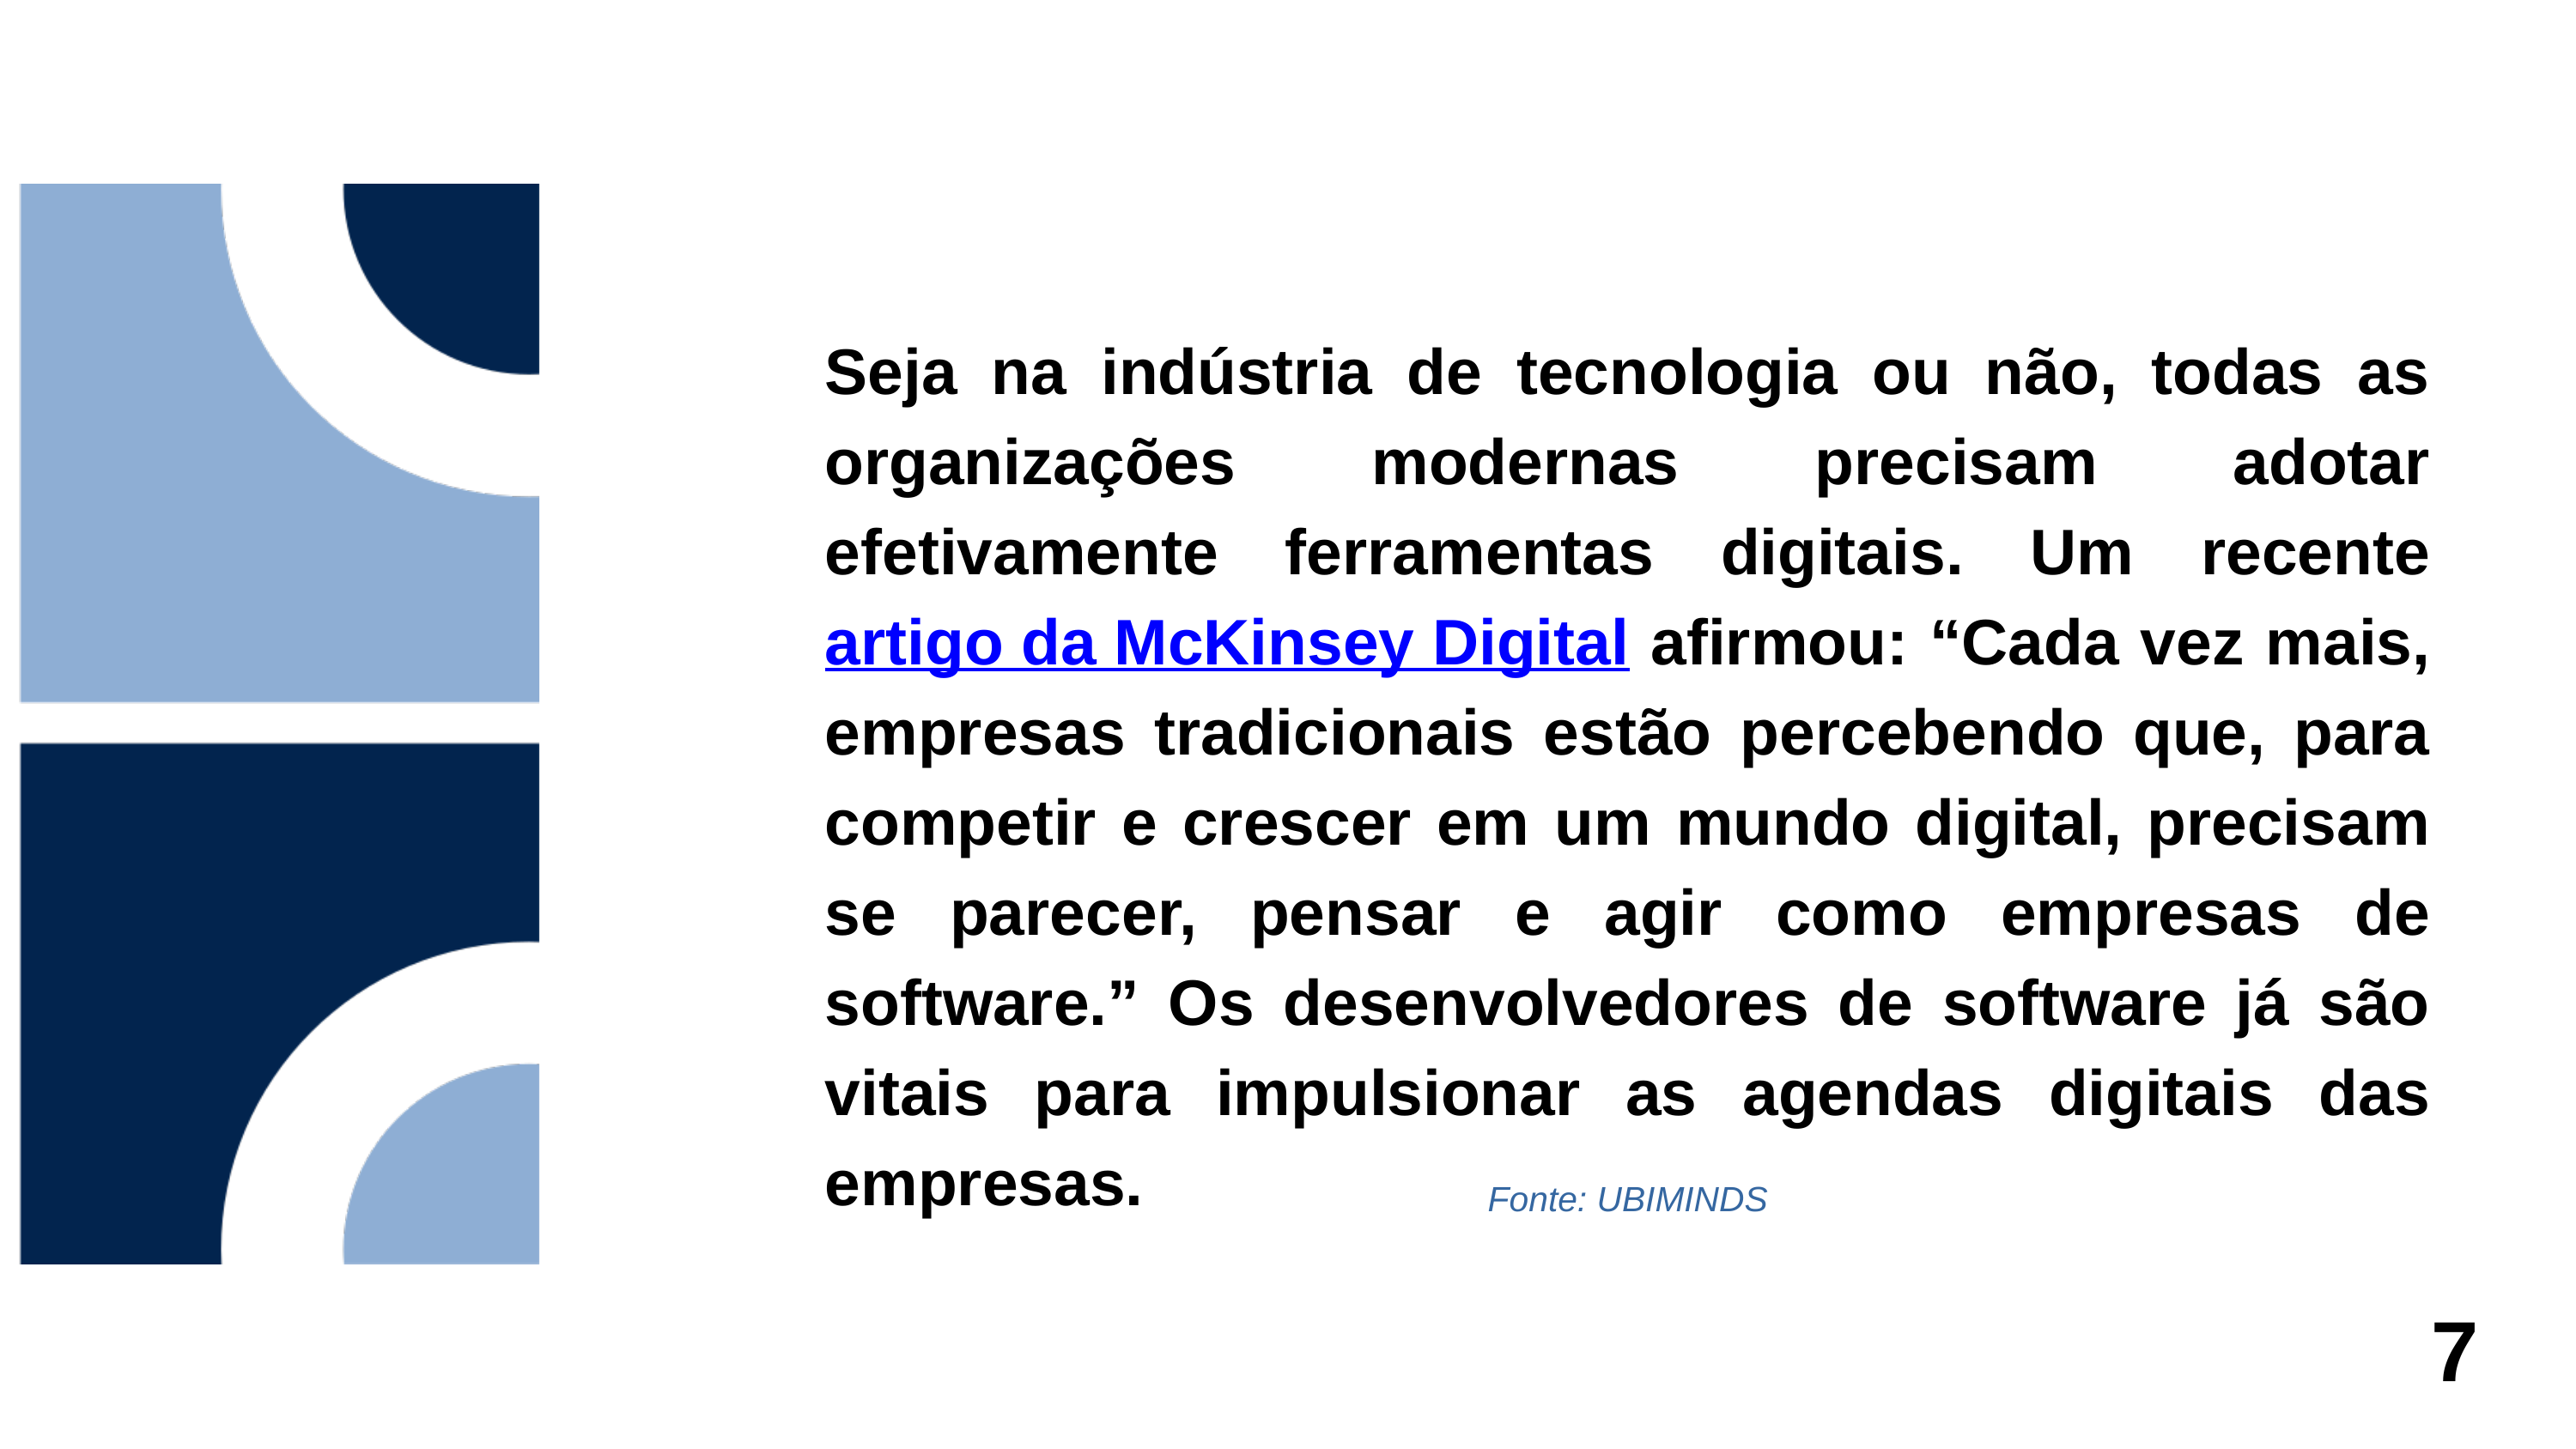

Seja na indústria de tecnologia ou não, todas as organizações modernas precisam adotar efetivamente ferramentas digitais. Um recente artigo da McKinsey Digital afirmou: “Cada vez mais, empresas tradicionais estão percebendo que, para competir e crescer em um mundo digital, precisam se parecer, pensar e agir como empresas de software.” Os desenvolvedores de software já são vitais para impulsionar as agendas digitais das empresas.
Fonte: UBIMINDS
7